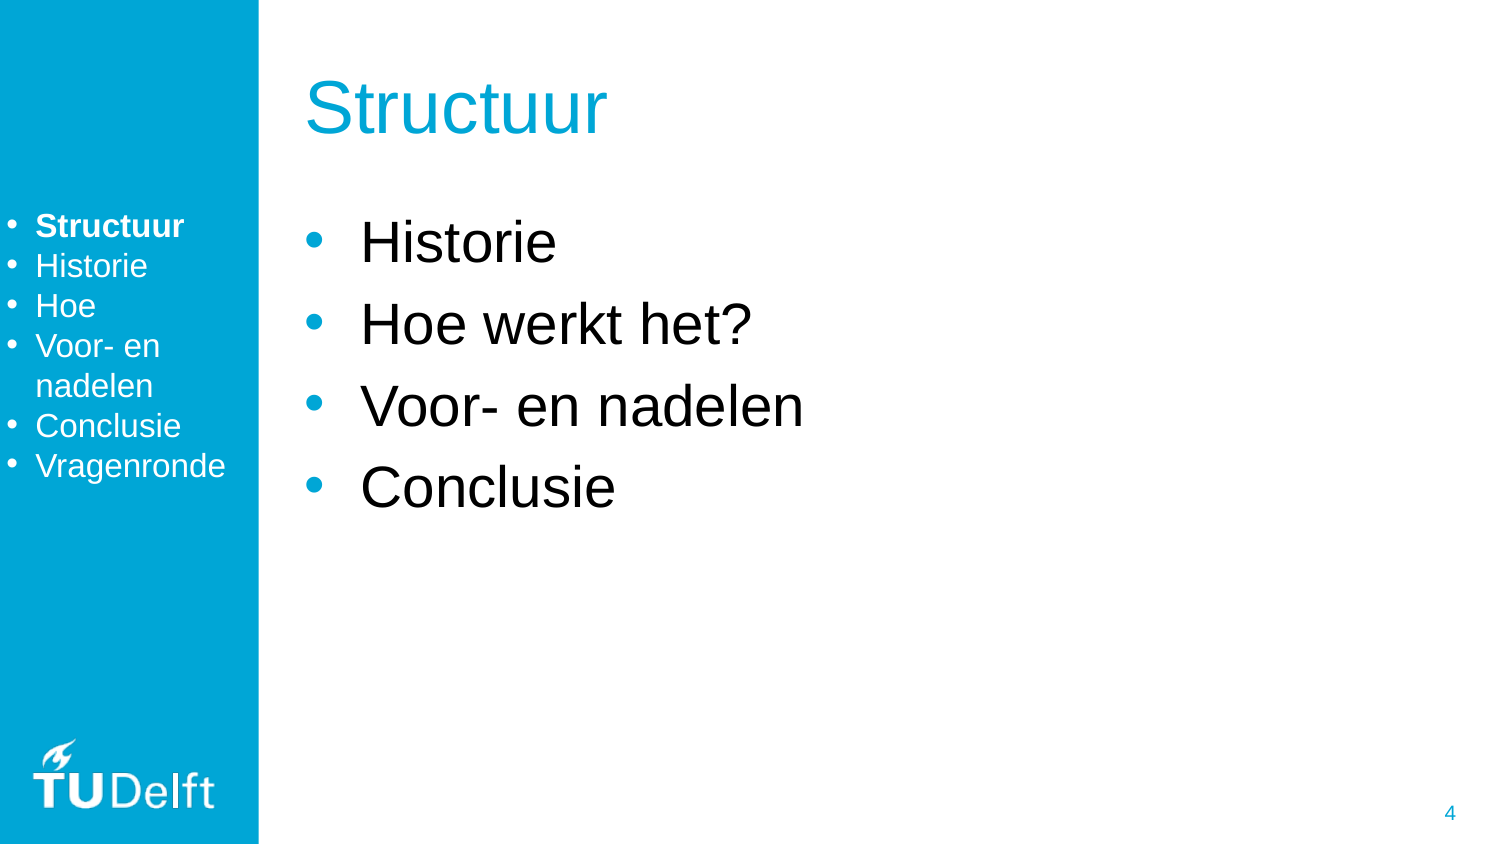

# Structuur
Historie
Hoe werkt het?
Voor- en nadelen
Conclusie